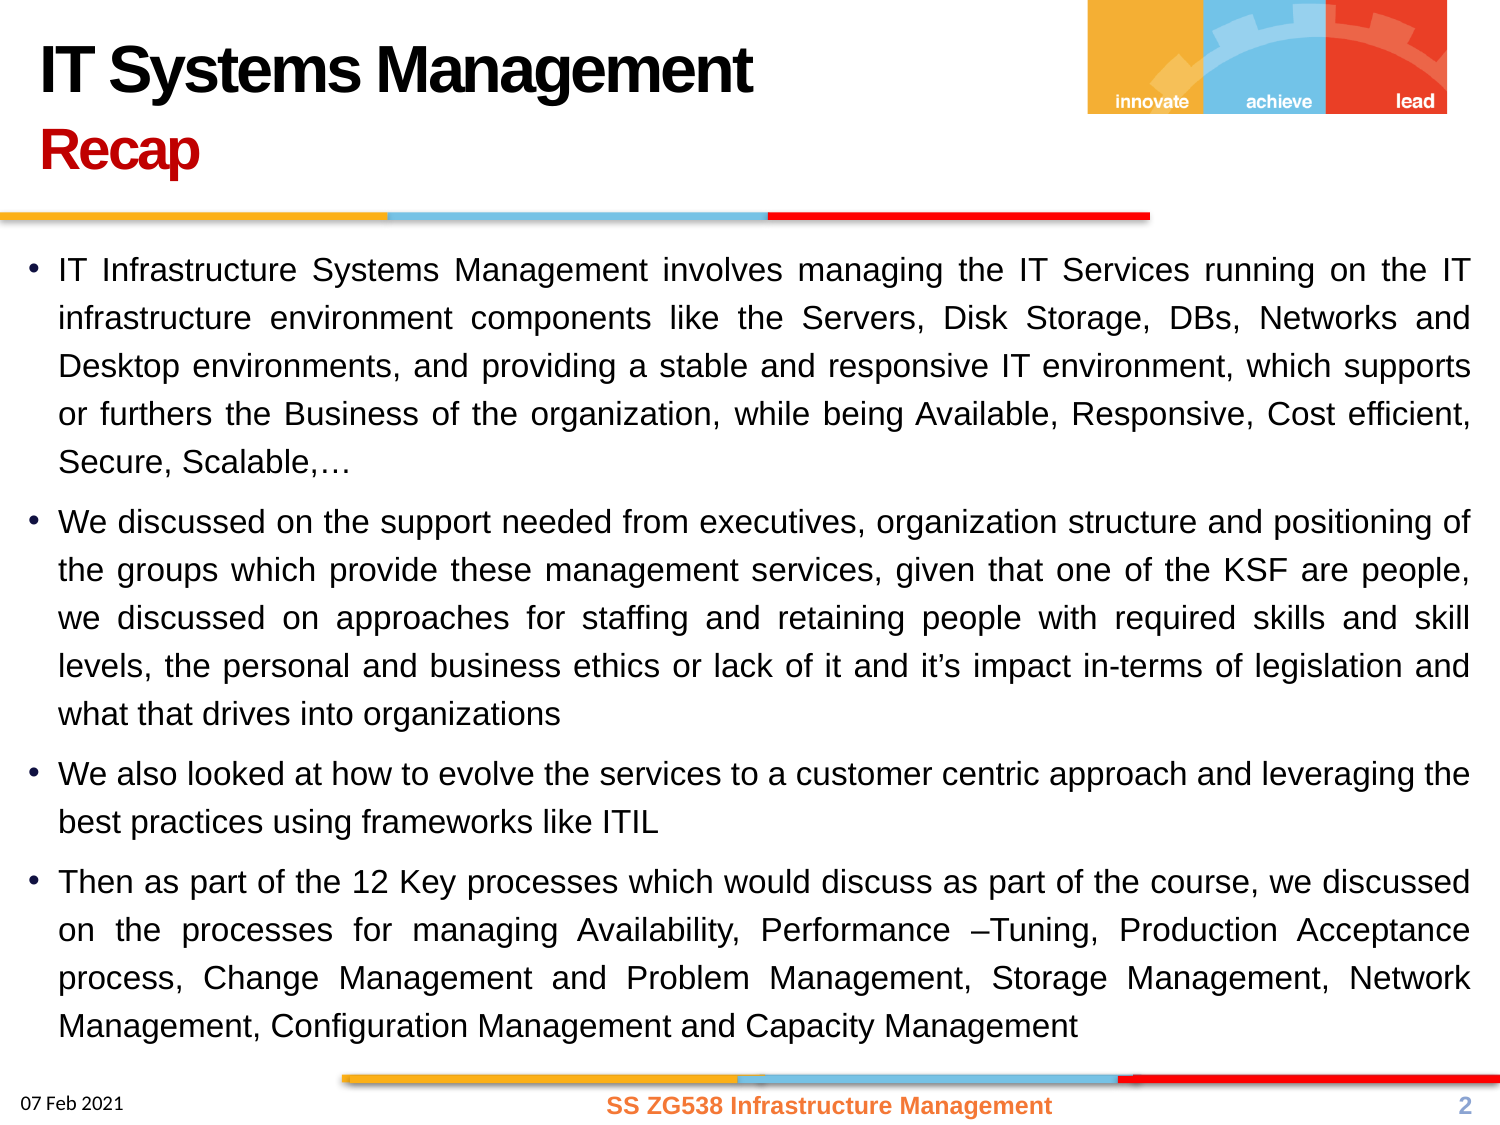

IT Systems Management
Recap
IT Infrastructure Systems Management involves managing the IT Services running on the IT infrastructure environment components like the Servers, Disk Storage, DBs, Networks and Desktop environments, and providing a stable and responsive IT environment, which supports or furthers the Business of the organization, while being Available, Responsive, Cost efficient, Secure, Scalable,…
We discussed on the support needed from executives, organization structure and positioning of the groups which provide these management services, given that one of the KSF are people, we discussed on approaches for staffing and retaining people with required skills and skill levels, the personal and business ethics or lack of it and it’s impact in-terms of legislation and what that drives into organizations
We also looked at how to evolve the services to a customer centric approach and leveraging the best practices using frameworks like ITIL
Then as part of the 12 Key processes which would discuss as part of the course, we discussed on the processes for managing Availability, Performance –Tuning, Production Acceptance process, Change Management and Problem Management, Storage Management, Network Management, Configuration Management and Capacity Management
SS ZG538 Infrastructure Management
2